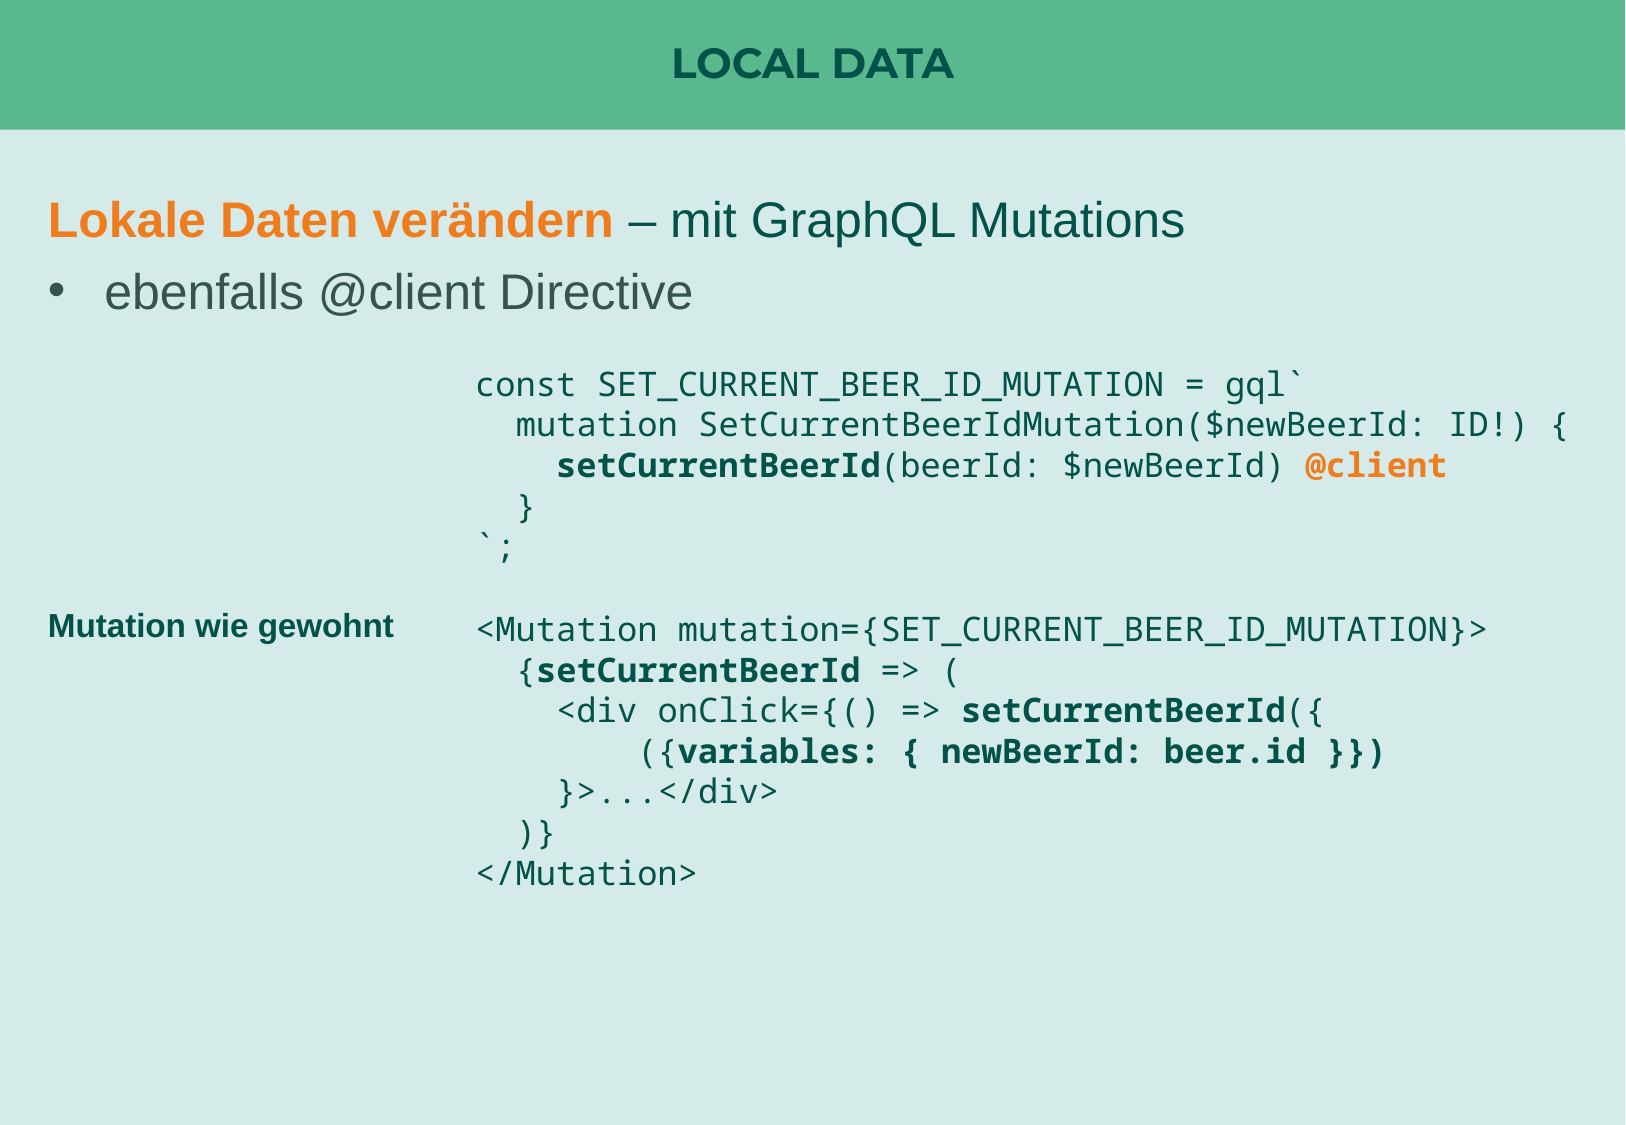

# Local Data
Lokale Daten verändern – mit GraphQL Mutations
ebenfalls @client Directive
const SET_CURRENT_BEER_ID_MUTATION = gql`
  mutation SetCurrentBeerIdMutation($newBeerId: ID!) {
    setCurrentBeerId(beerId: $newBeerId) @client
  }
`;
Mutation wie gewohnt
<Mutation mutation={SET_CURRENT_BEER_ID_MUTATION}>
  {setCurrentBeerId => (
    <div onClick={() => setCurrentBeerId({
        ({variables: { newBeerId: beer.id }})
    }>...</div>
  )}
</Mutation>